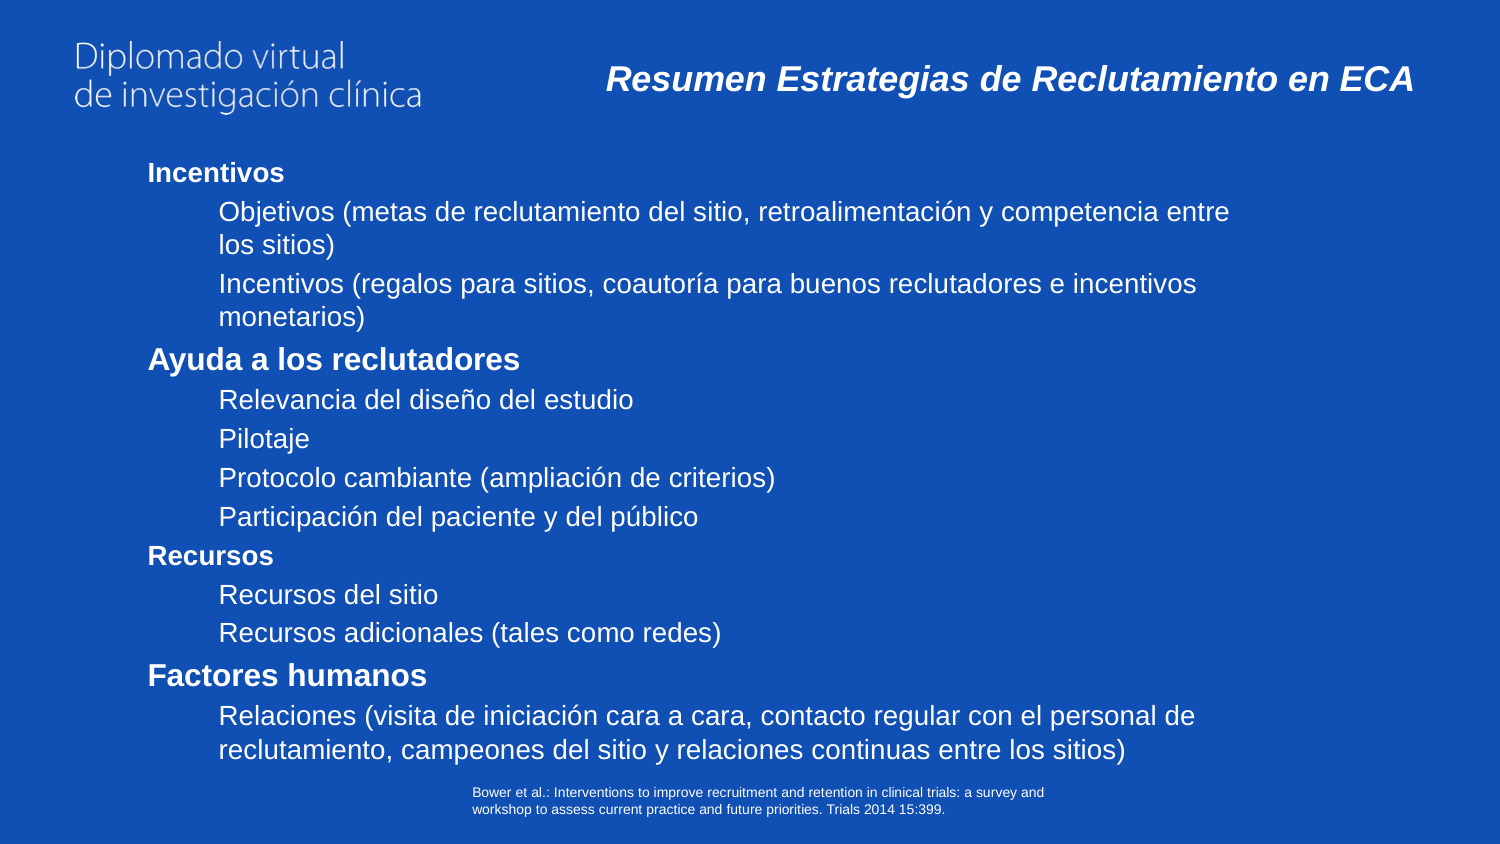

# Resumen Estrategias de Reclutamiento en ECA
Incentivos
Objetivos (metas de reclutamiento del sitio, retroalimentación y competencia entre los sitios)
Incentivos (regalos para sitios, coautoría para buenos reclutadores e incentivos monetarios)
Ayuda a los reclutadores
Relevancia del diseño del estudio
Pilotaje
Protocolo cambiante (ampliación de criterios)
Participación del paciente y del público
Recursos
Recursos del sitio
Recursos adicionales (tales como redes)
Factores humanos
Relaciones (visita de iniciación cara a cara, contacto regular con el personal de reclutamiento, campeones del sitio y relaciones continuas entre los sitios)
Bower et al.: Interventions to improve recruitment and retention in clinical trials: a survey and workshop to assess current practice and future priorities. Trials 2014 15:399.